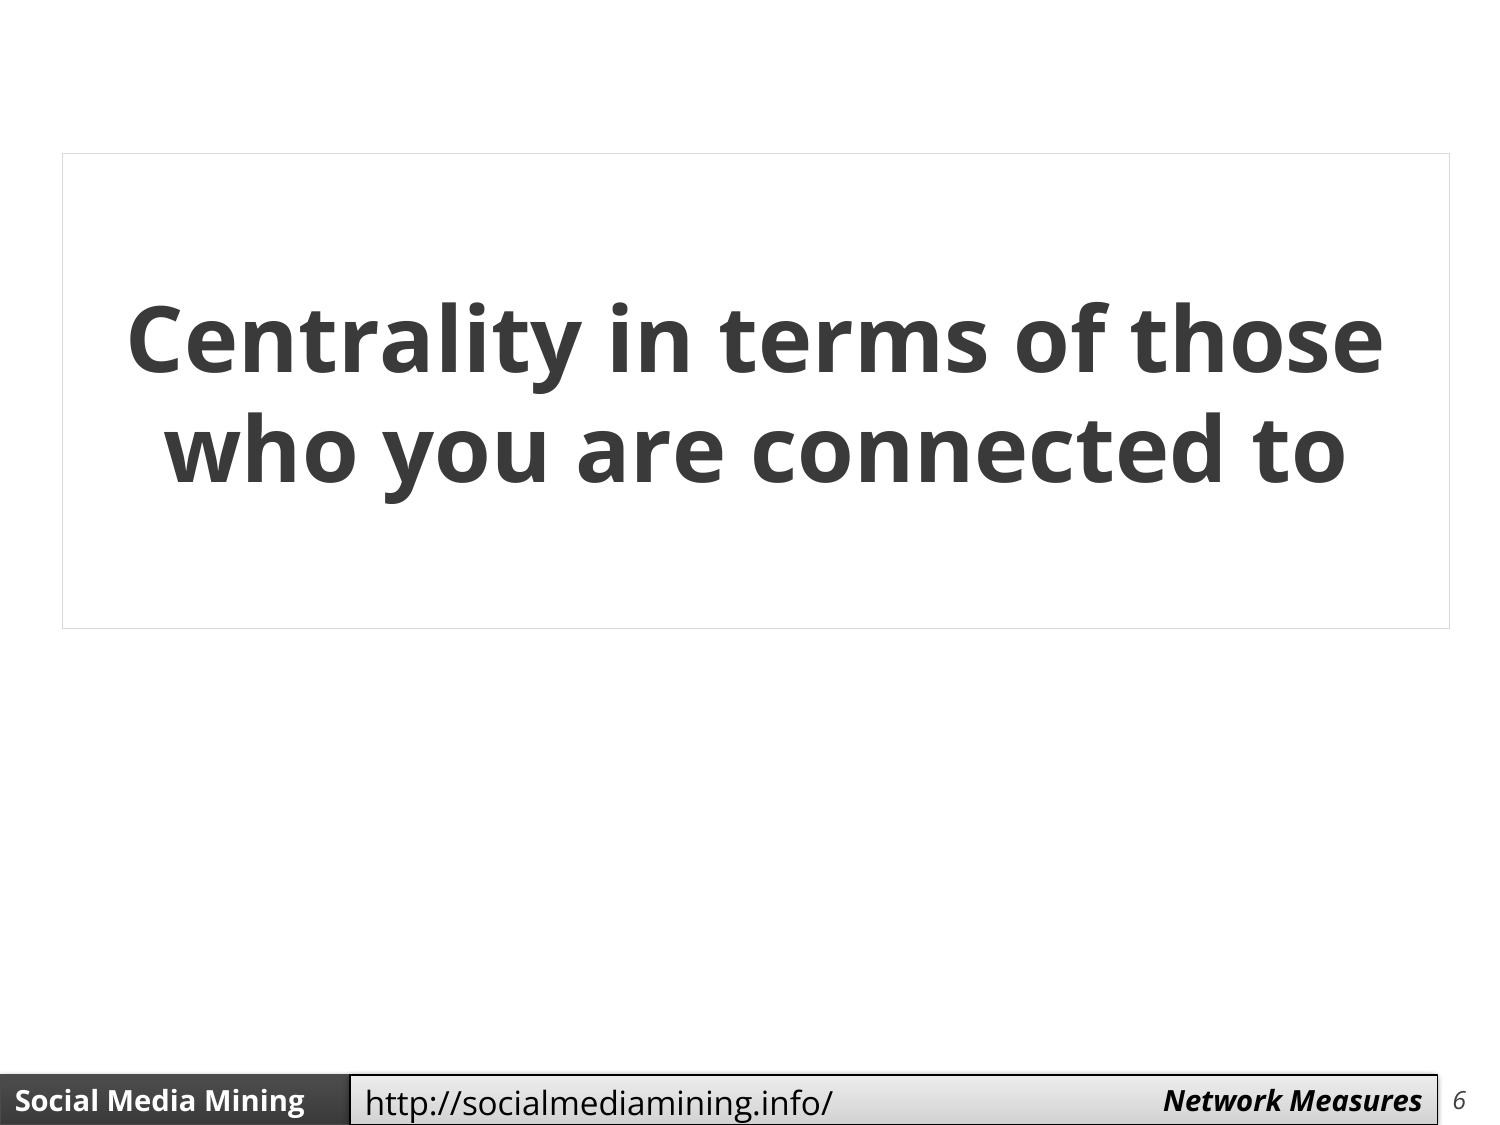

# Centrality in terms of those who you are connected to